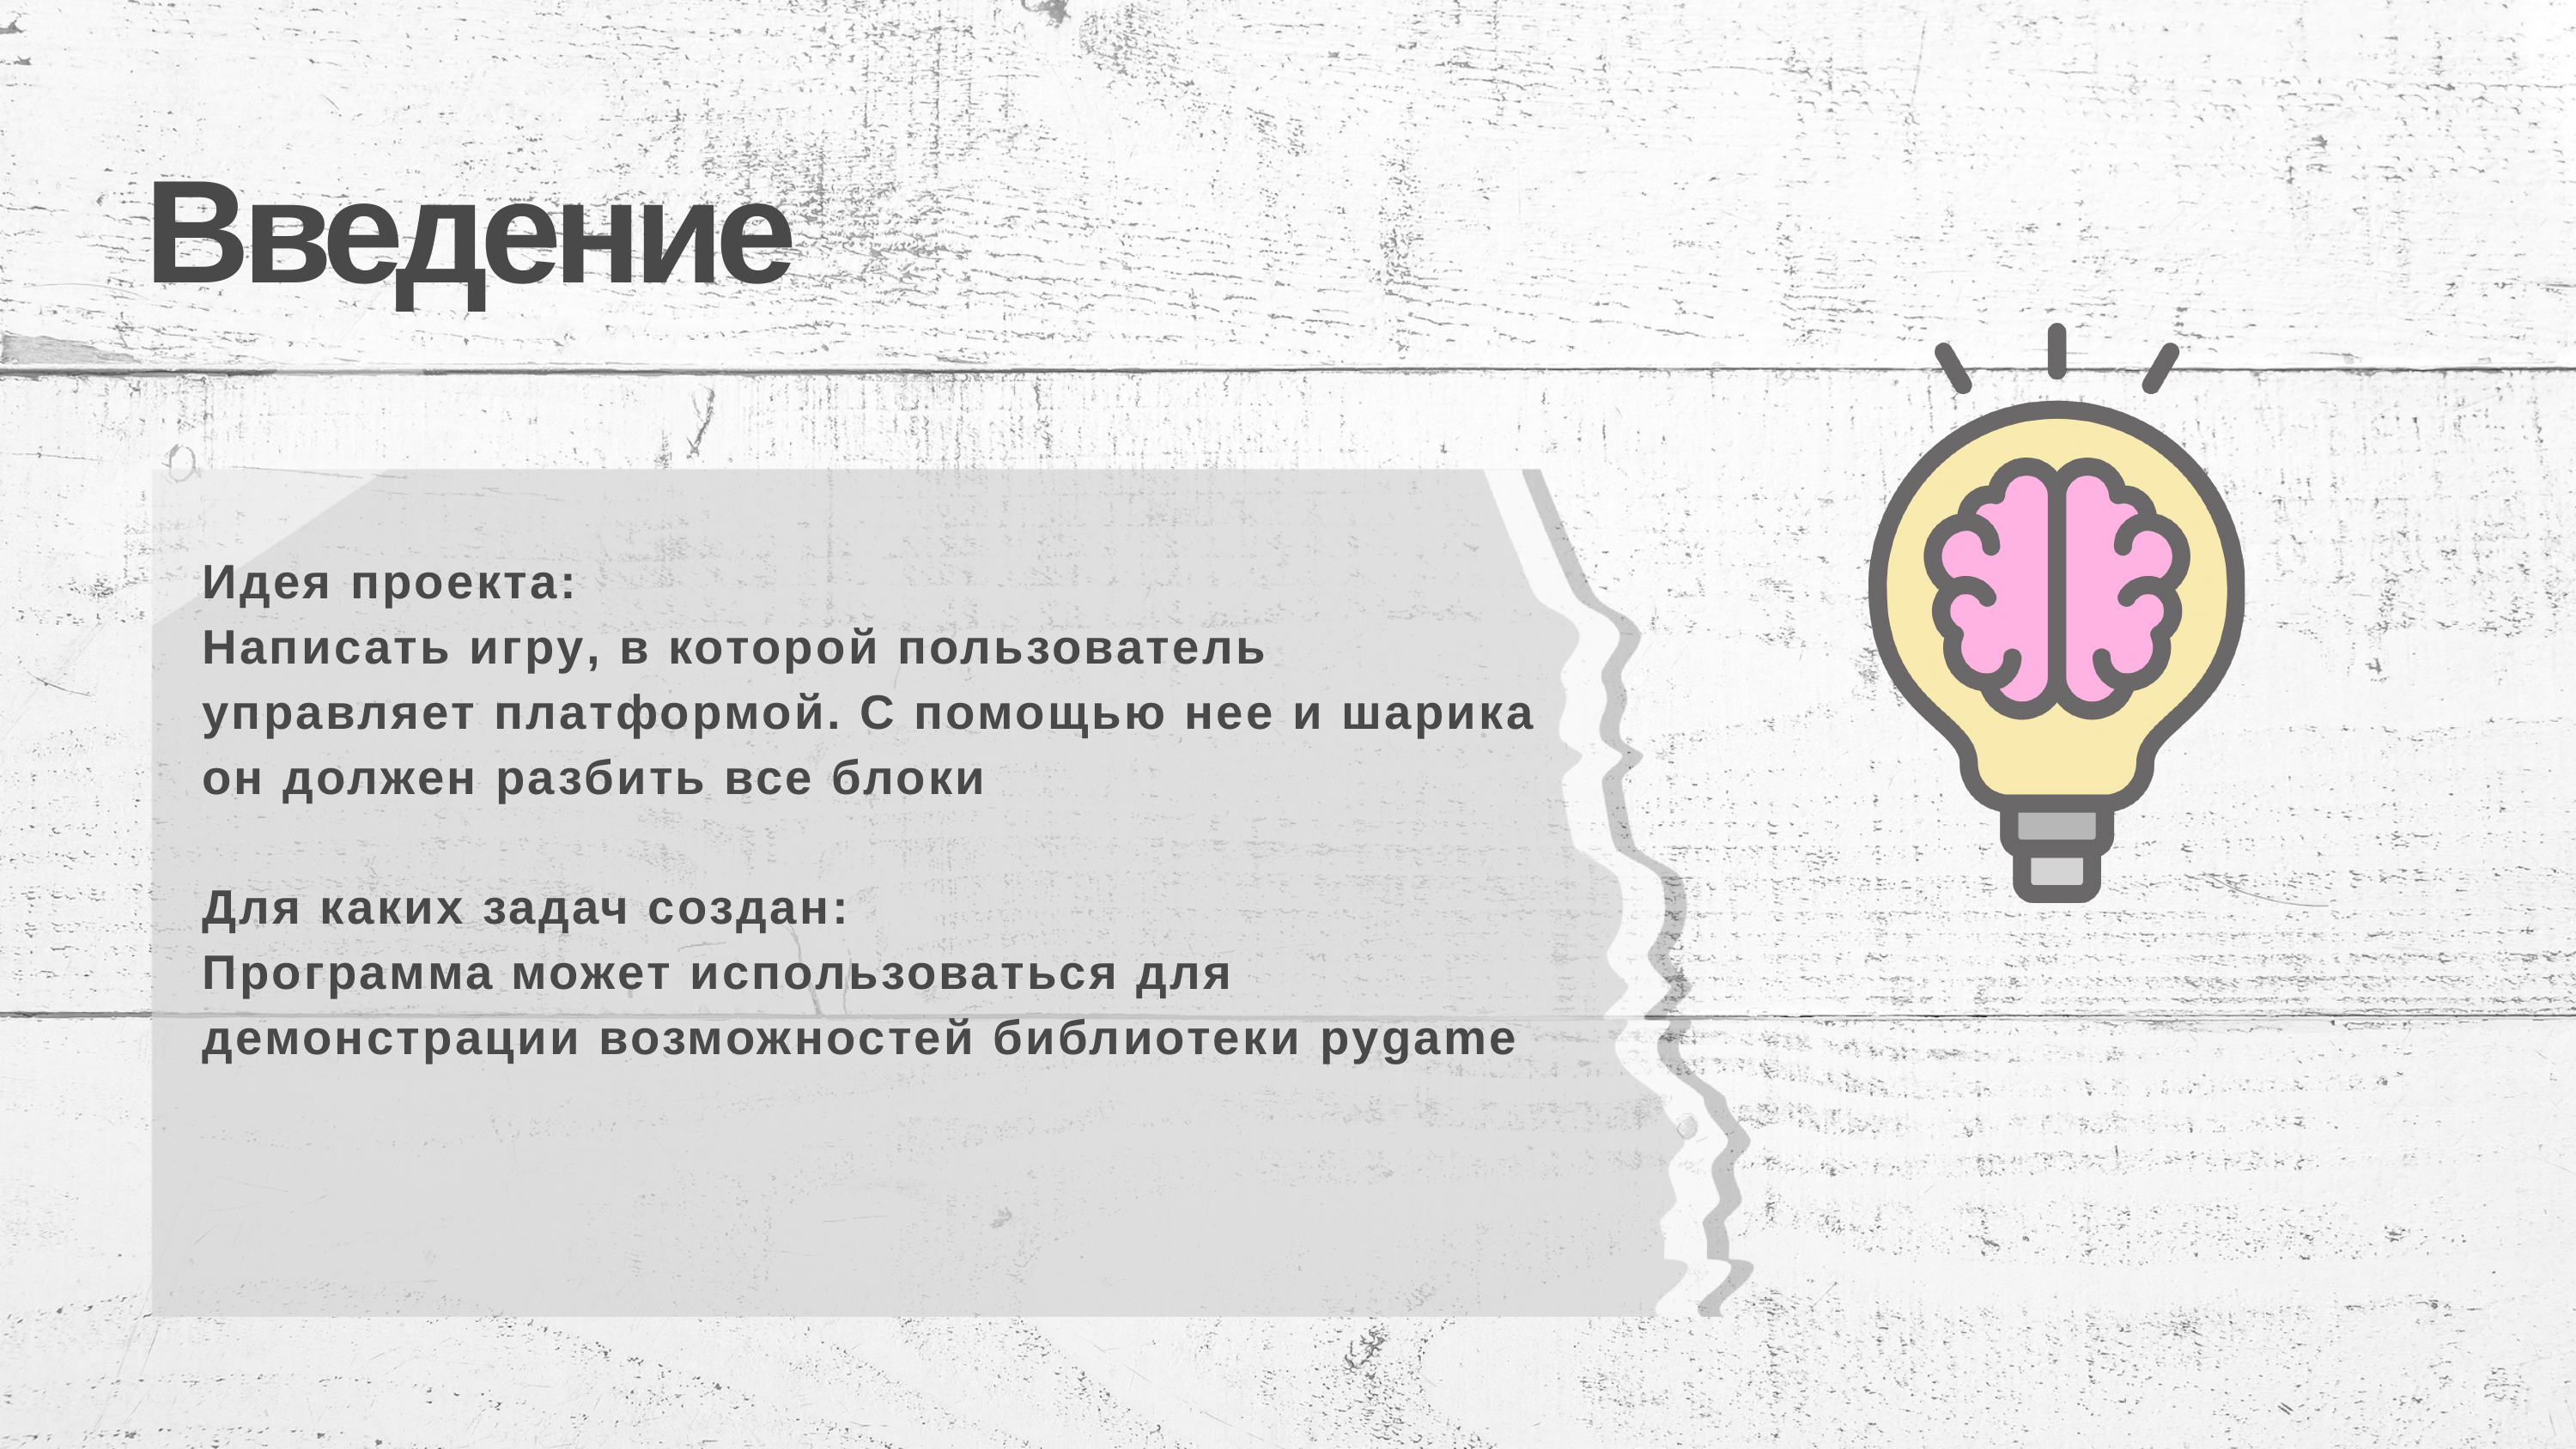

Введение

Идея проекта:
Написать игру, в которой пользователь управляет платформой. С помощью нее и шарика он должен разбить все блоки

Для каких задач создан:
Программа может использоваться для демонстрации возможностей библиотеки pygame